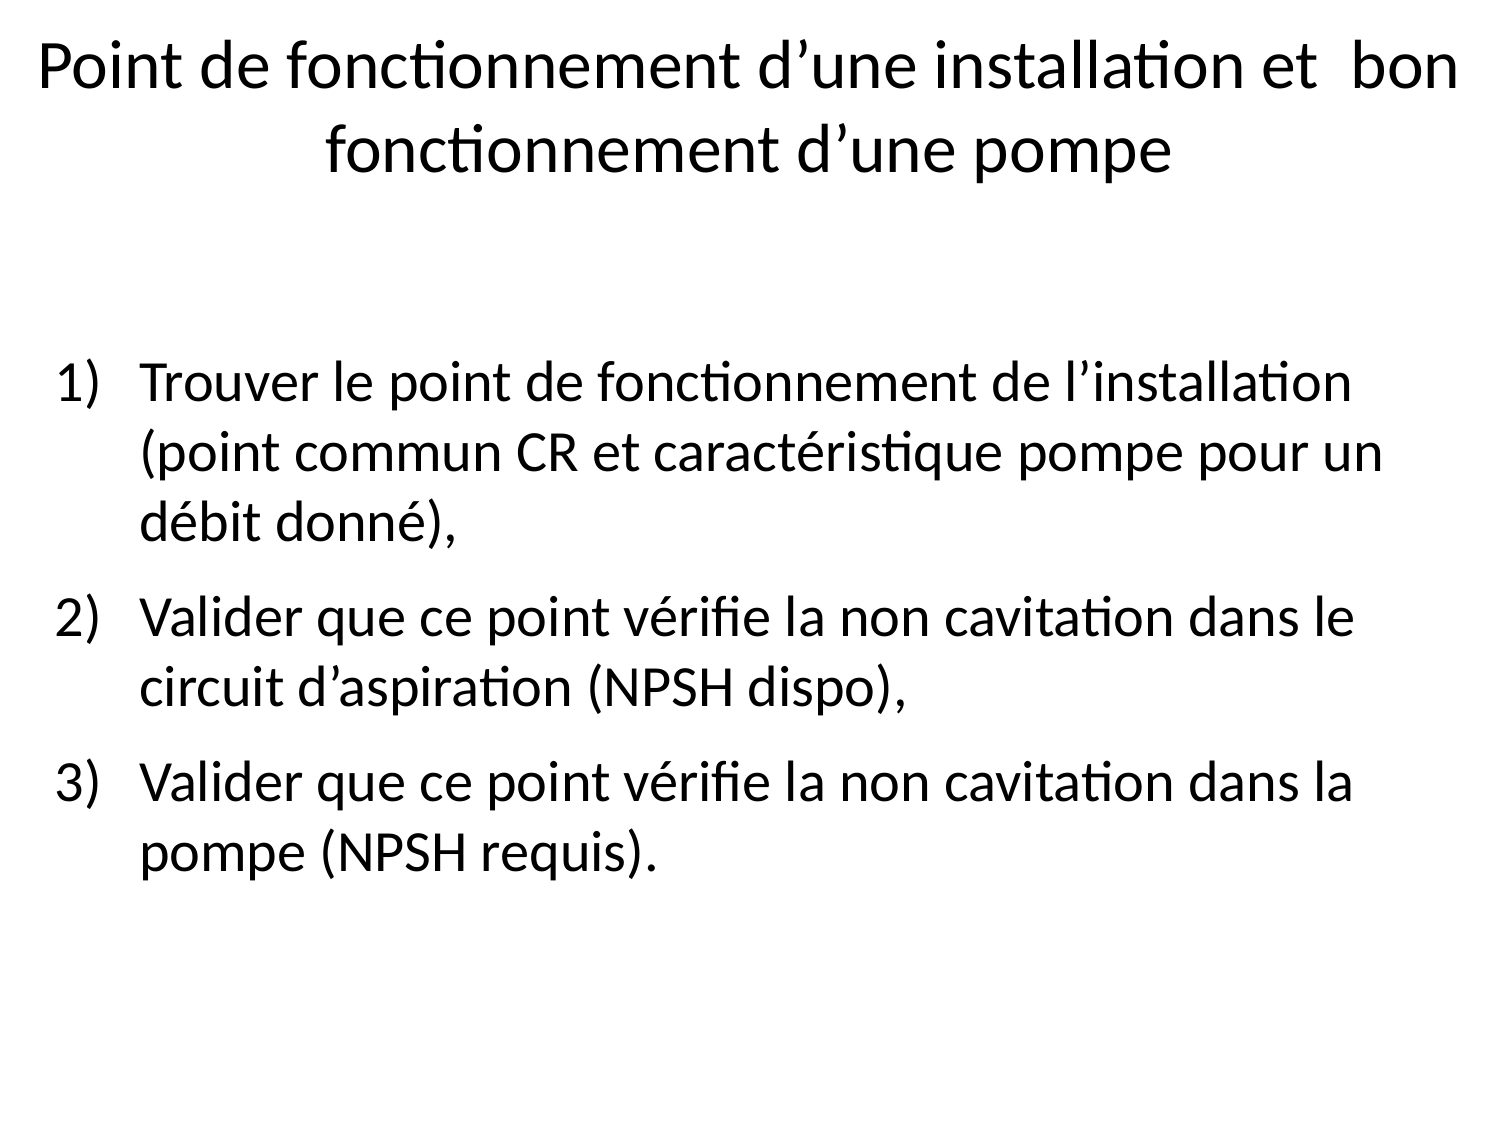

# Point de fonctionnement d’une installation et  bon fonctionnement d’une pompe
Trouver le point de fonctionnement de l’installation (point commun CR et caractéristique pompe pour un débit donné),
Valider que ce point vérifie la non cavitation dans le circuit d’aspiration (NPSH dispo),
Valider que ce point vérifie la non cavitation dans la pompe (NPSH requis).